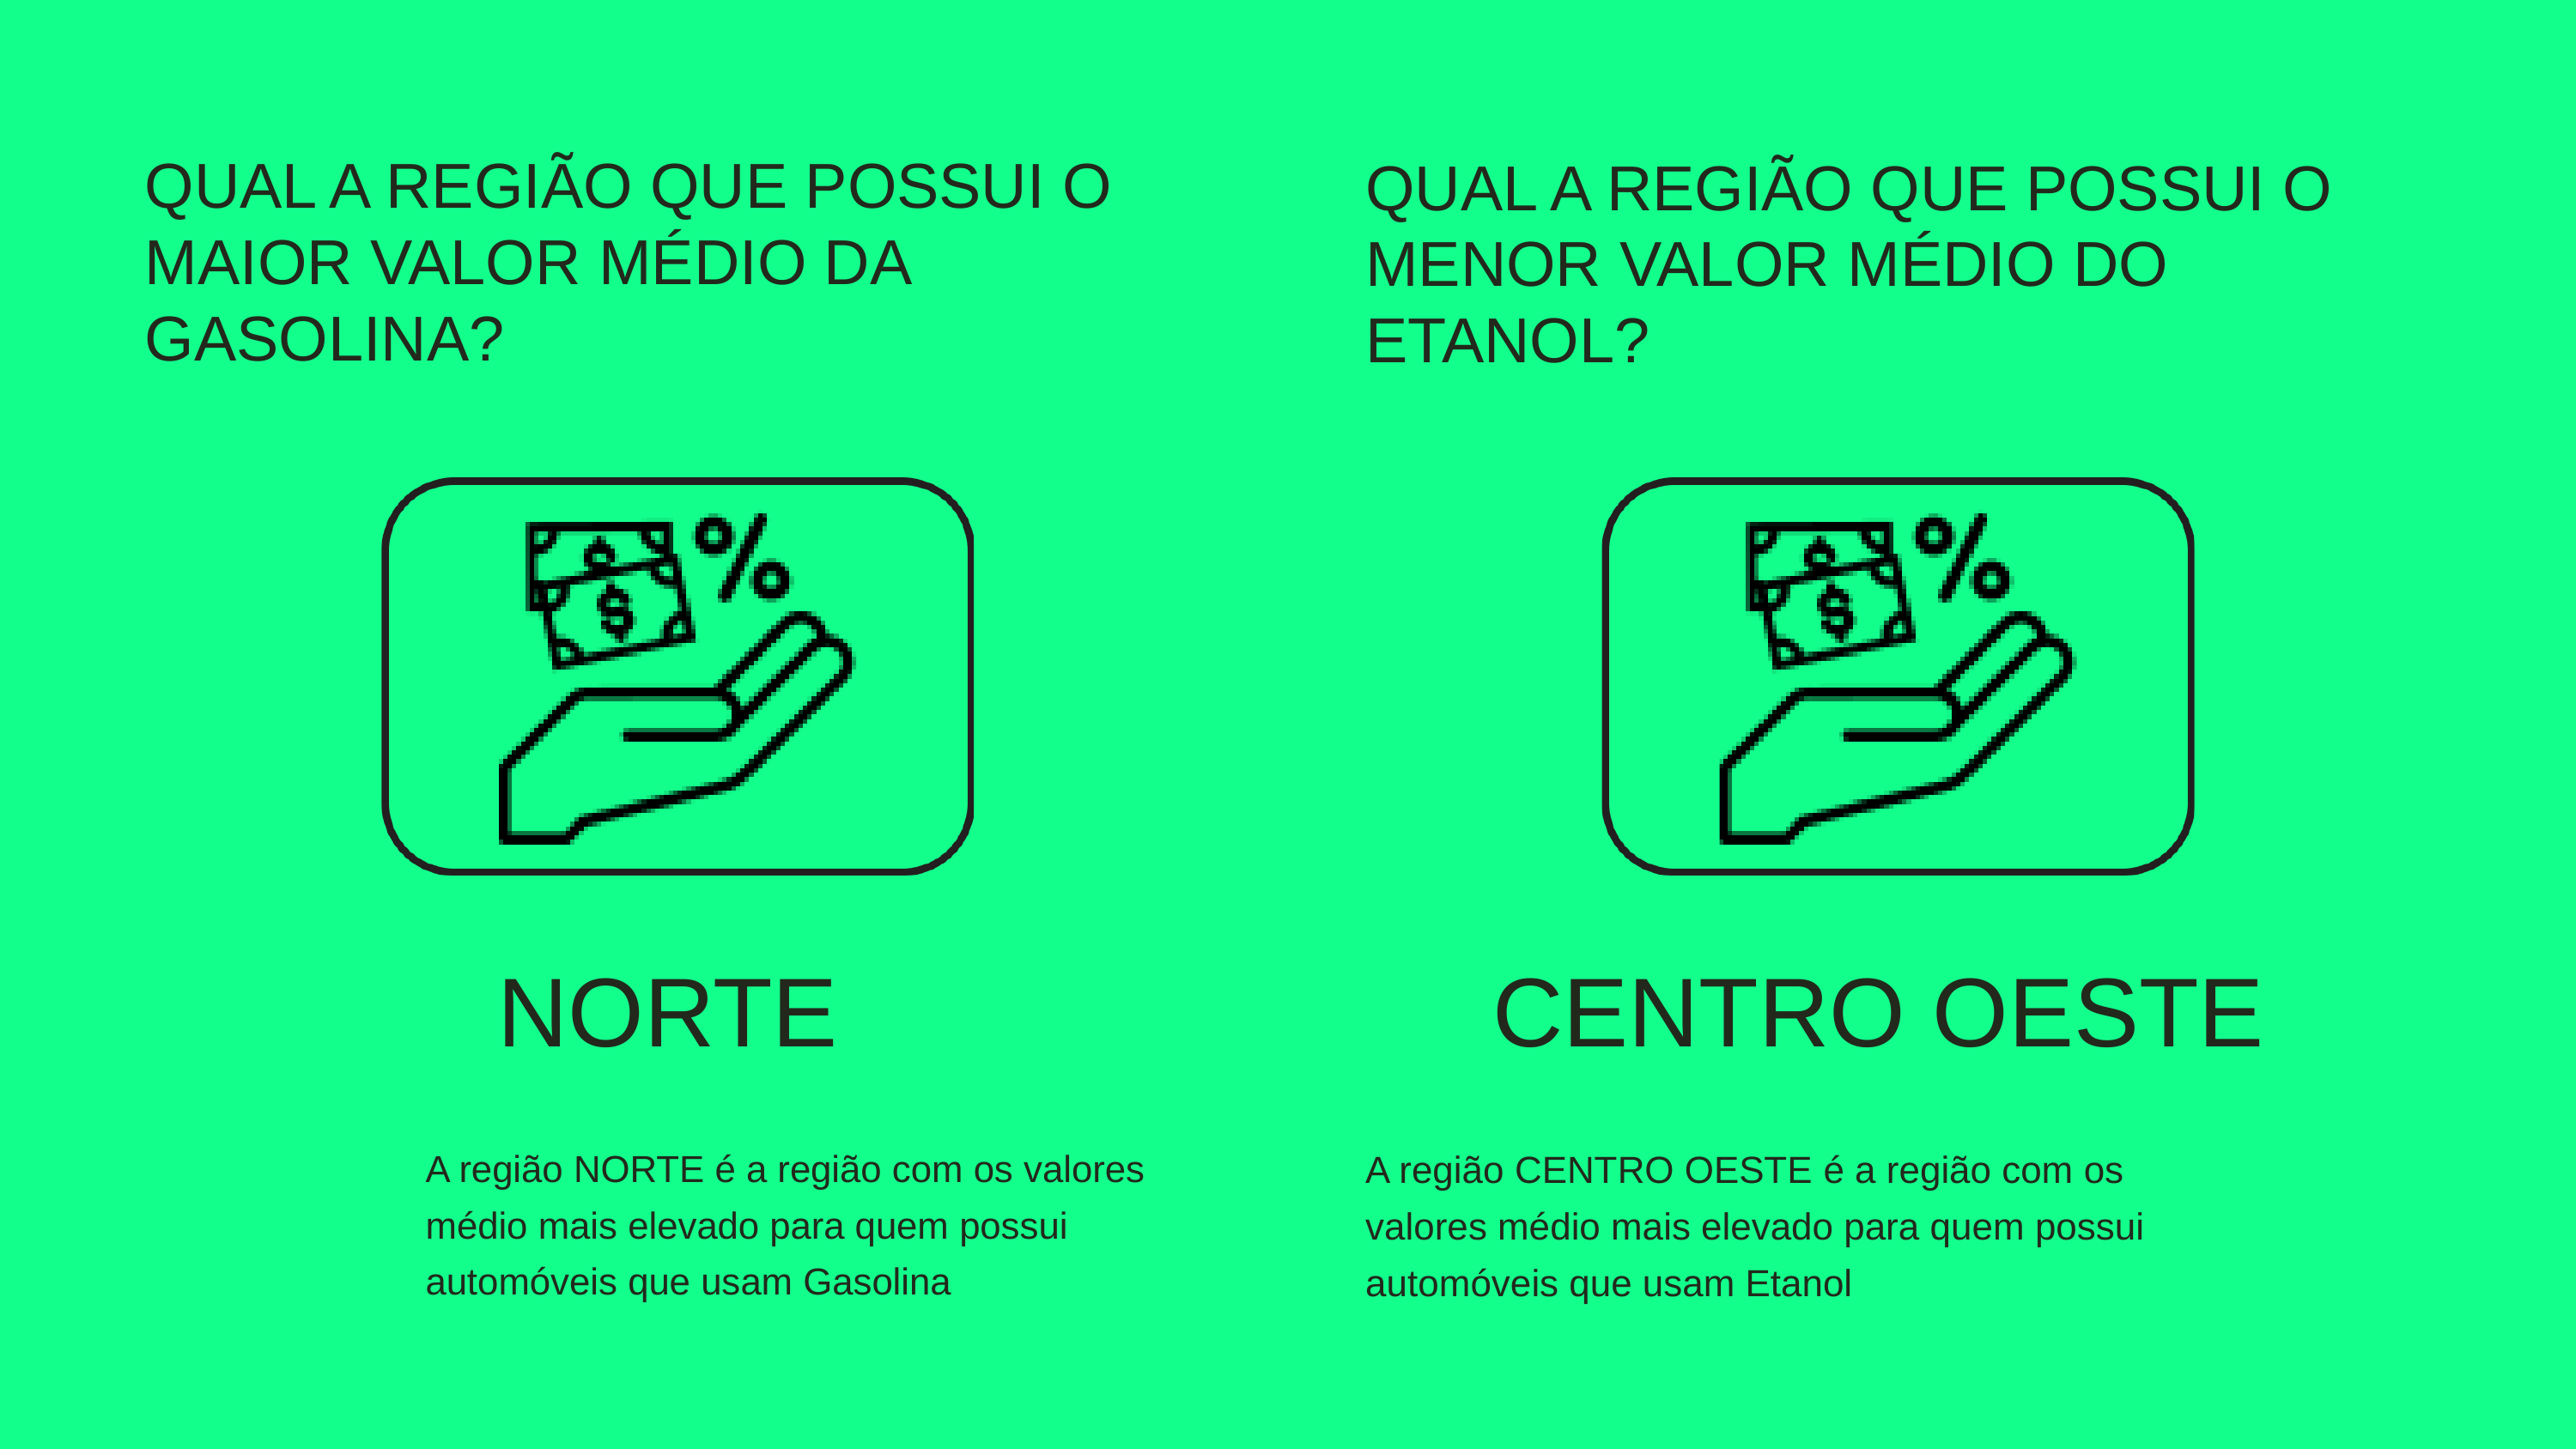

QUAL A REGIÃO QUE POSSUI O MAIOR VALOR MÉDIO DA GASOLINA?
QUAL A REGIÃO QUE POSSUI O MENOR VALOR MÉDIO DO ETANOL?

NORTE
CENTRO OESTE
A região NORTE é a região com os valores médio mais elevado para quem possui automóveis que usam Gasolina
A região CENTRO OESTE é a região com os valores médio mais elevado para quem possui automóveis que usam Etanol